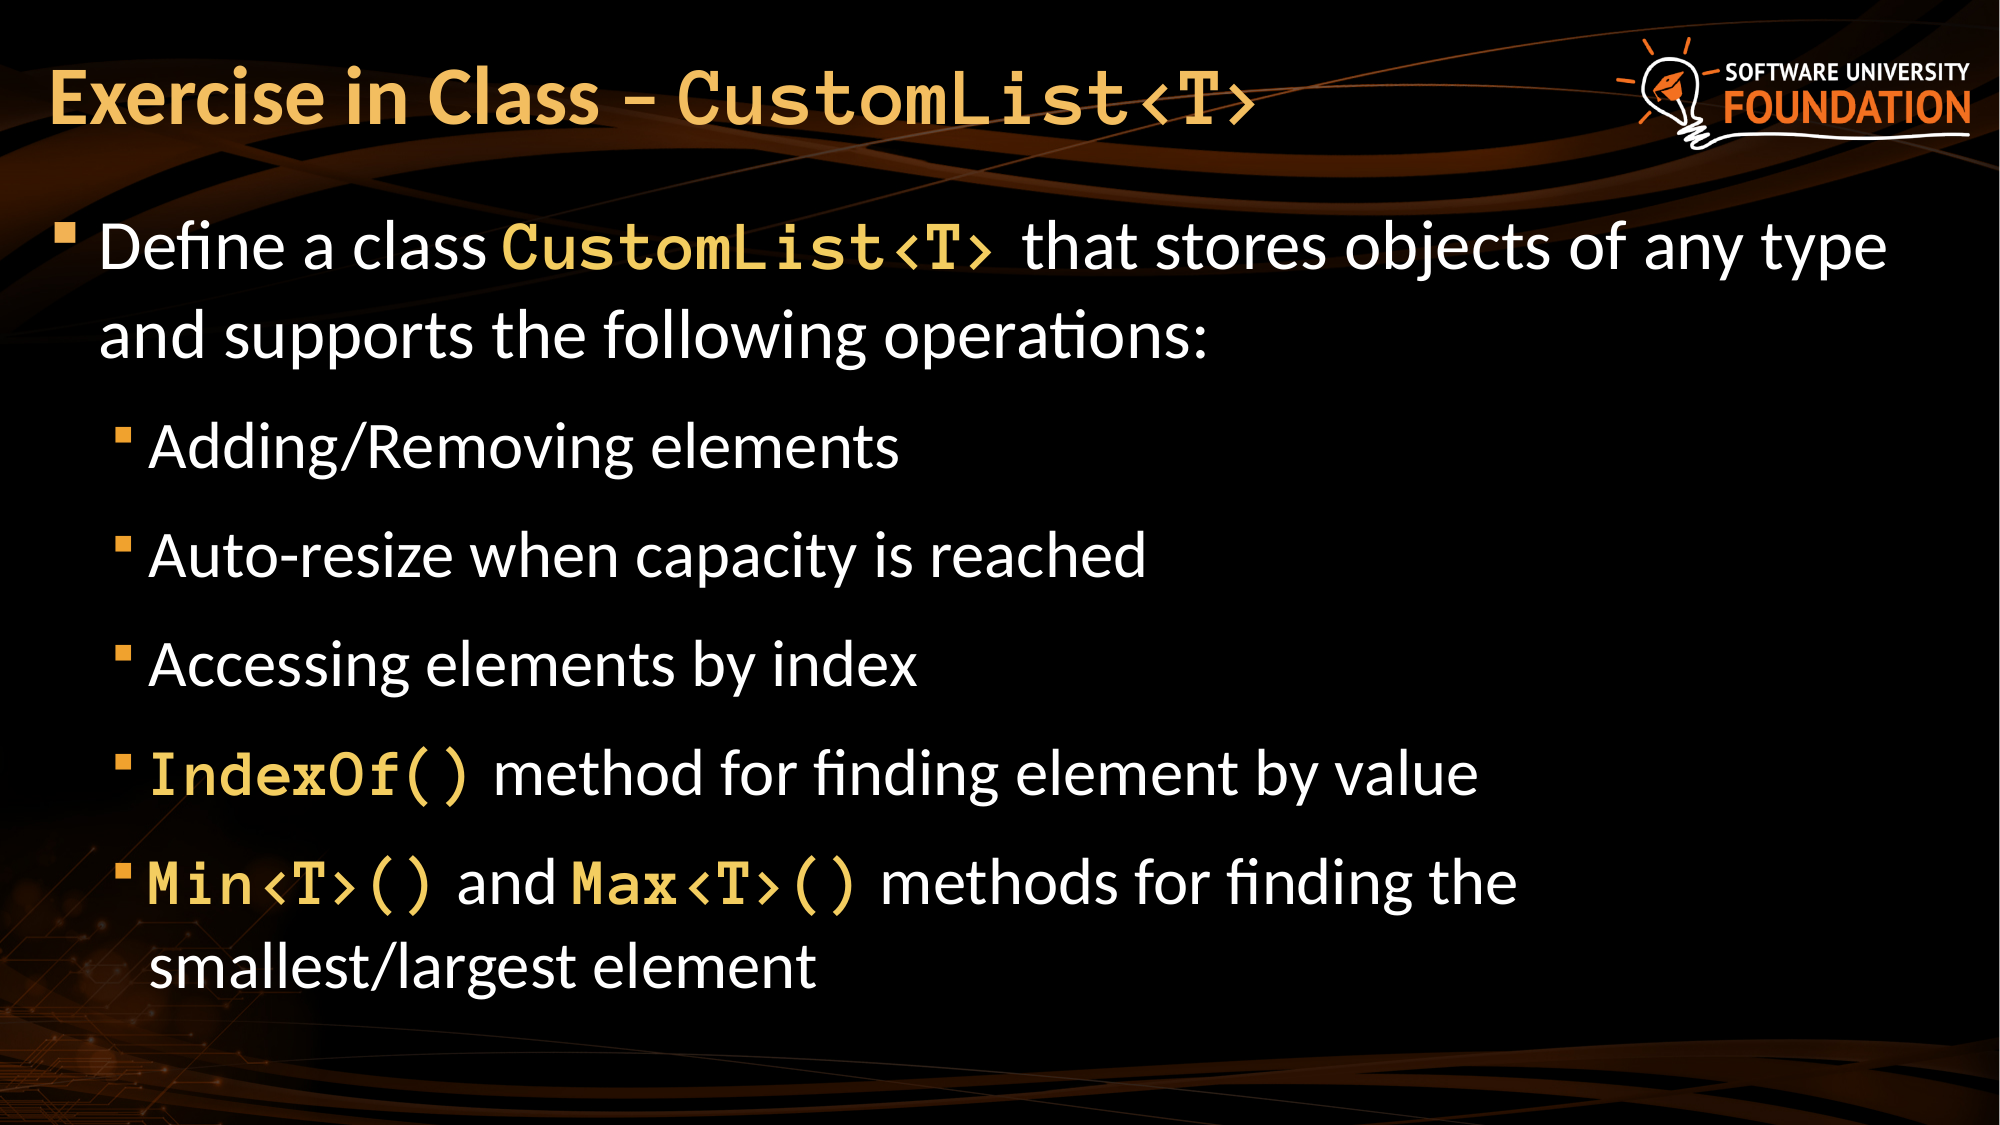

# Exercise in Class – CustomList<T>
Define a class CustomList<T> that stores objects of any type and supports the following operations:
Adding/Removing elements
Auto-resize when capacity is reached
Accessing elements by index
IndexOf() method for finding element by value
Min<T>() and Max<T>() methods for finding the smallest/largest element